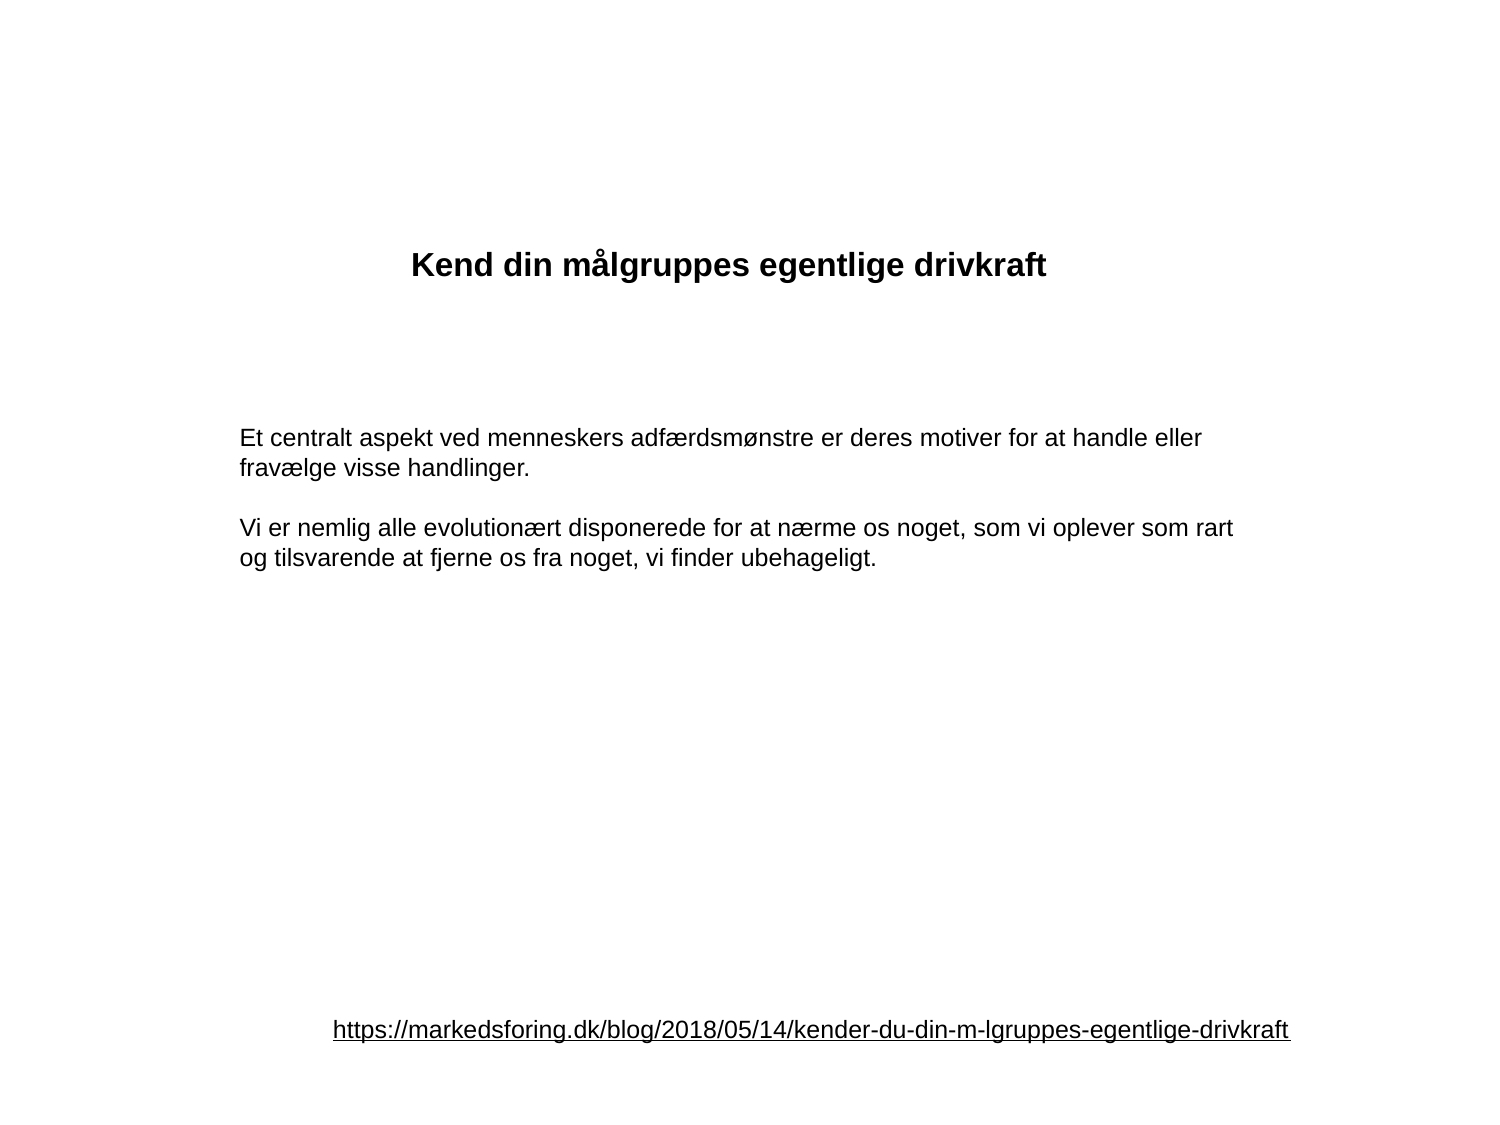

Kend din målgruppes egentlige drivkraft
Et centralt aspekt ved menneskers adfærdsmønstre er deres motiver for at handle eller fravælge visse handlinger.

Vi er nemlig alle evolutionært disponerede for at nærme os noget, som vi oplever som rart og tilsvarende at fjerne os fra noget, vi finder ubehageligt.
https://markedsforing.dk/blog/2018/05/14/kender-du-din-m-lgruppes-egentlige-drivkraft